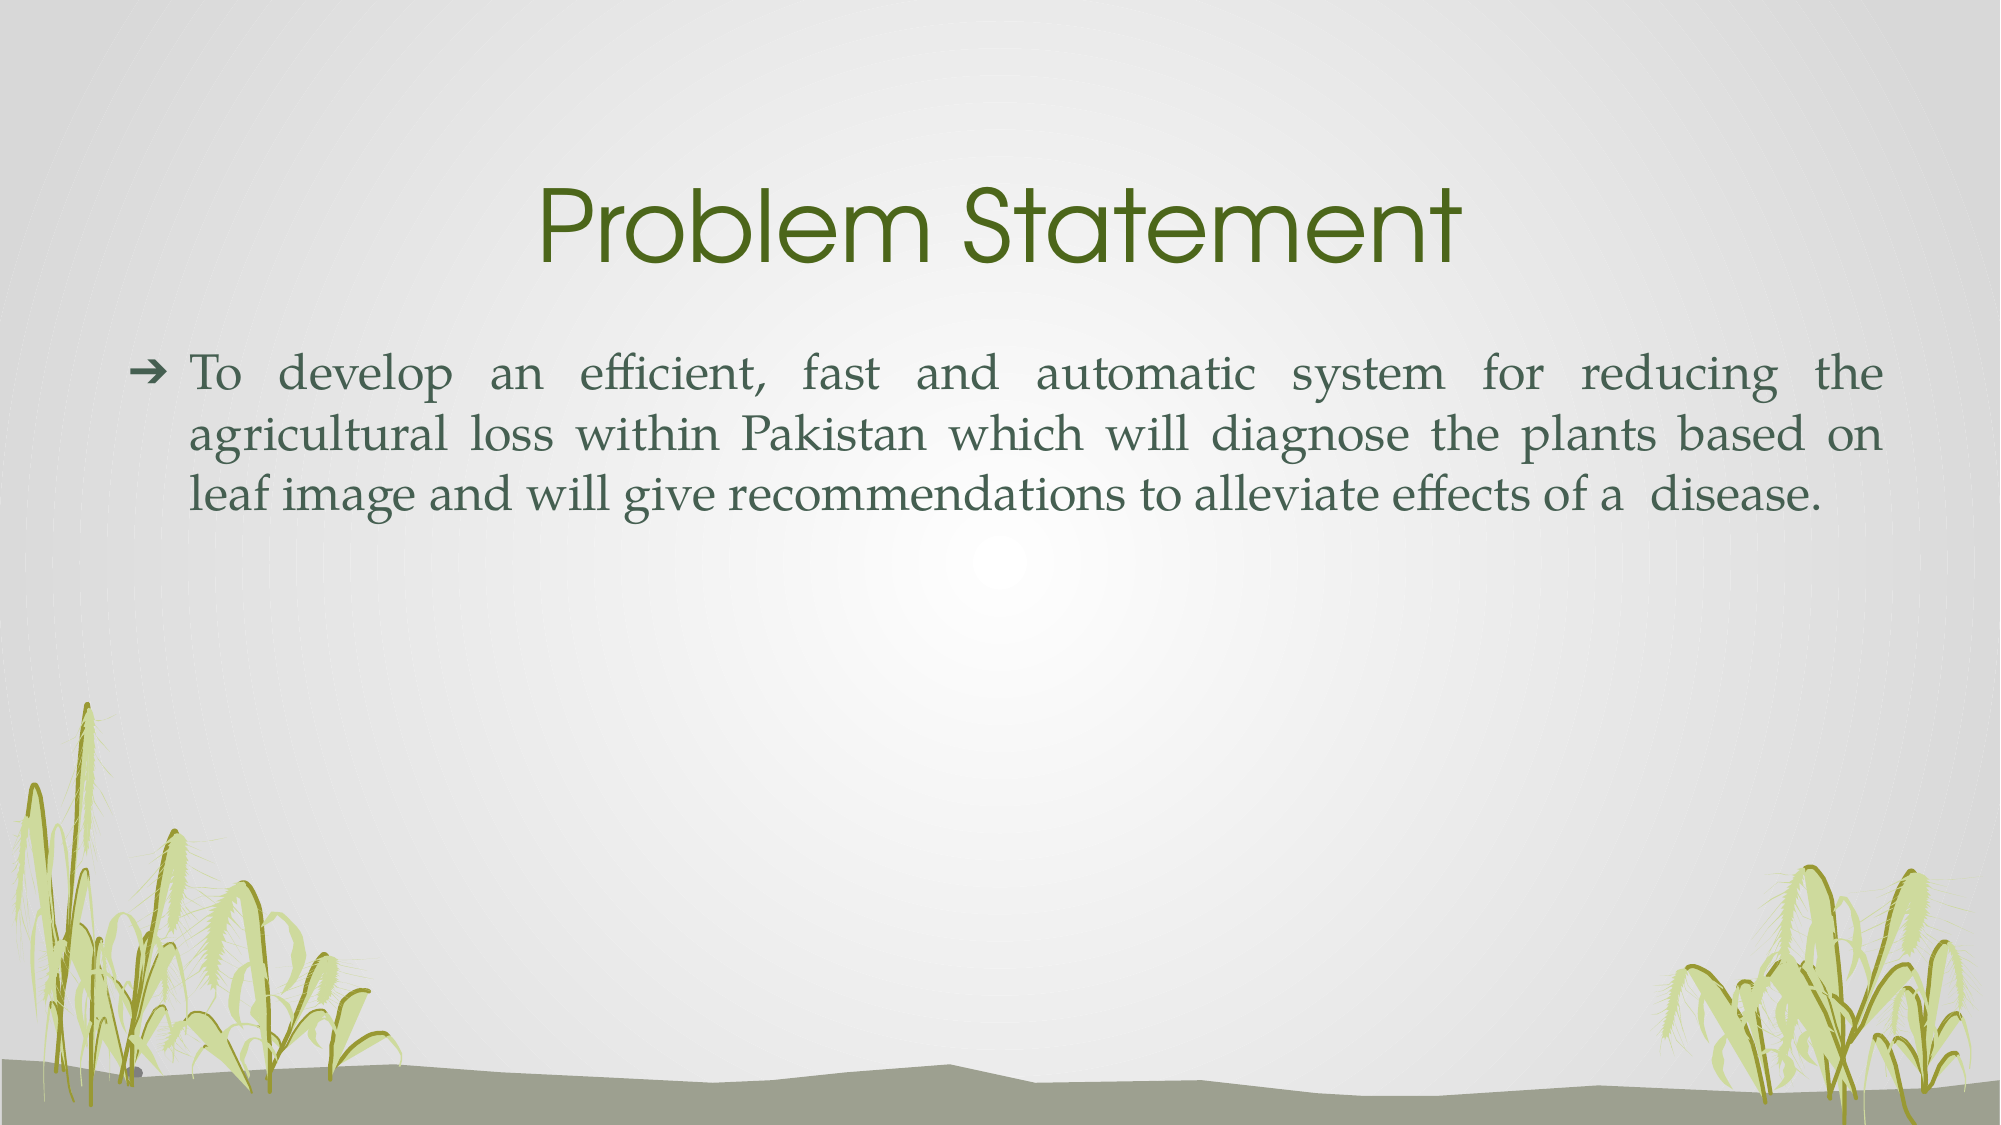

# Problem Statement

To develop an efficient, fast and automatic system for reducing the agricultural loss within Pakistan which will diagnose the plants based on leaf image and will give recommendations to alleviate effects of a  disease.